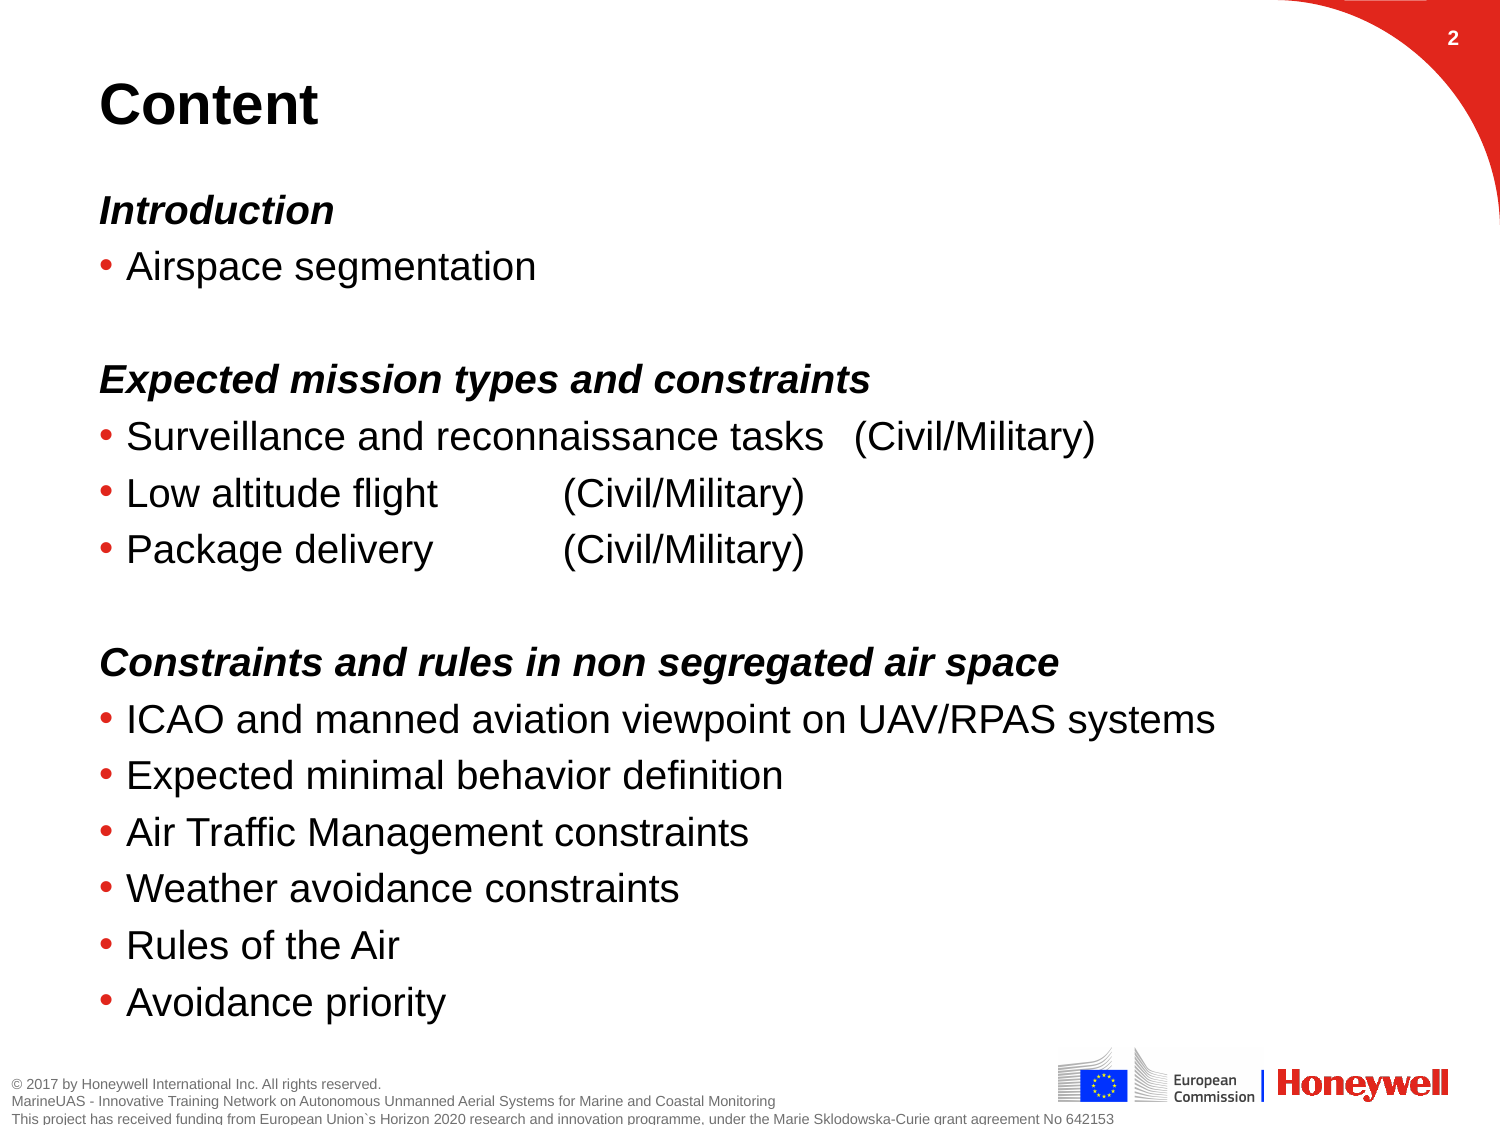

2
# Content
Introduction
Airspace segmentation

Expected mission types and constraints
Surveillance and reconnaissance tasks 	(Civil/Military)
Low altitude flight							(Civil/Military)
Package delivery							(Civil/Military)

Constraints and rules in non segregated air space
ICAO and manned aviation viewpoint on UAV/RPAS systems
Expected minimal behavior definition
Air Traffic Management constraints
Weather avoidance constraints
Rules of the Air
Avoidance priority